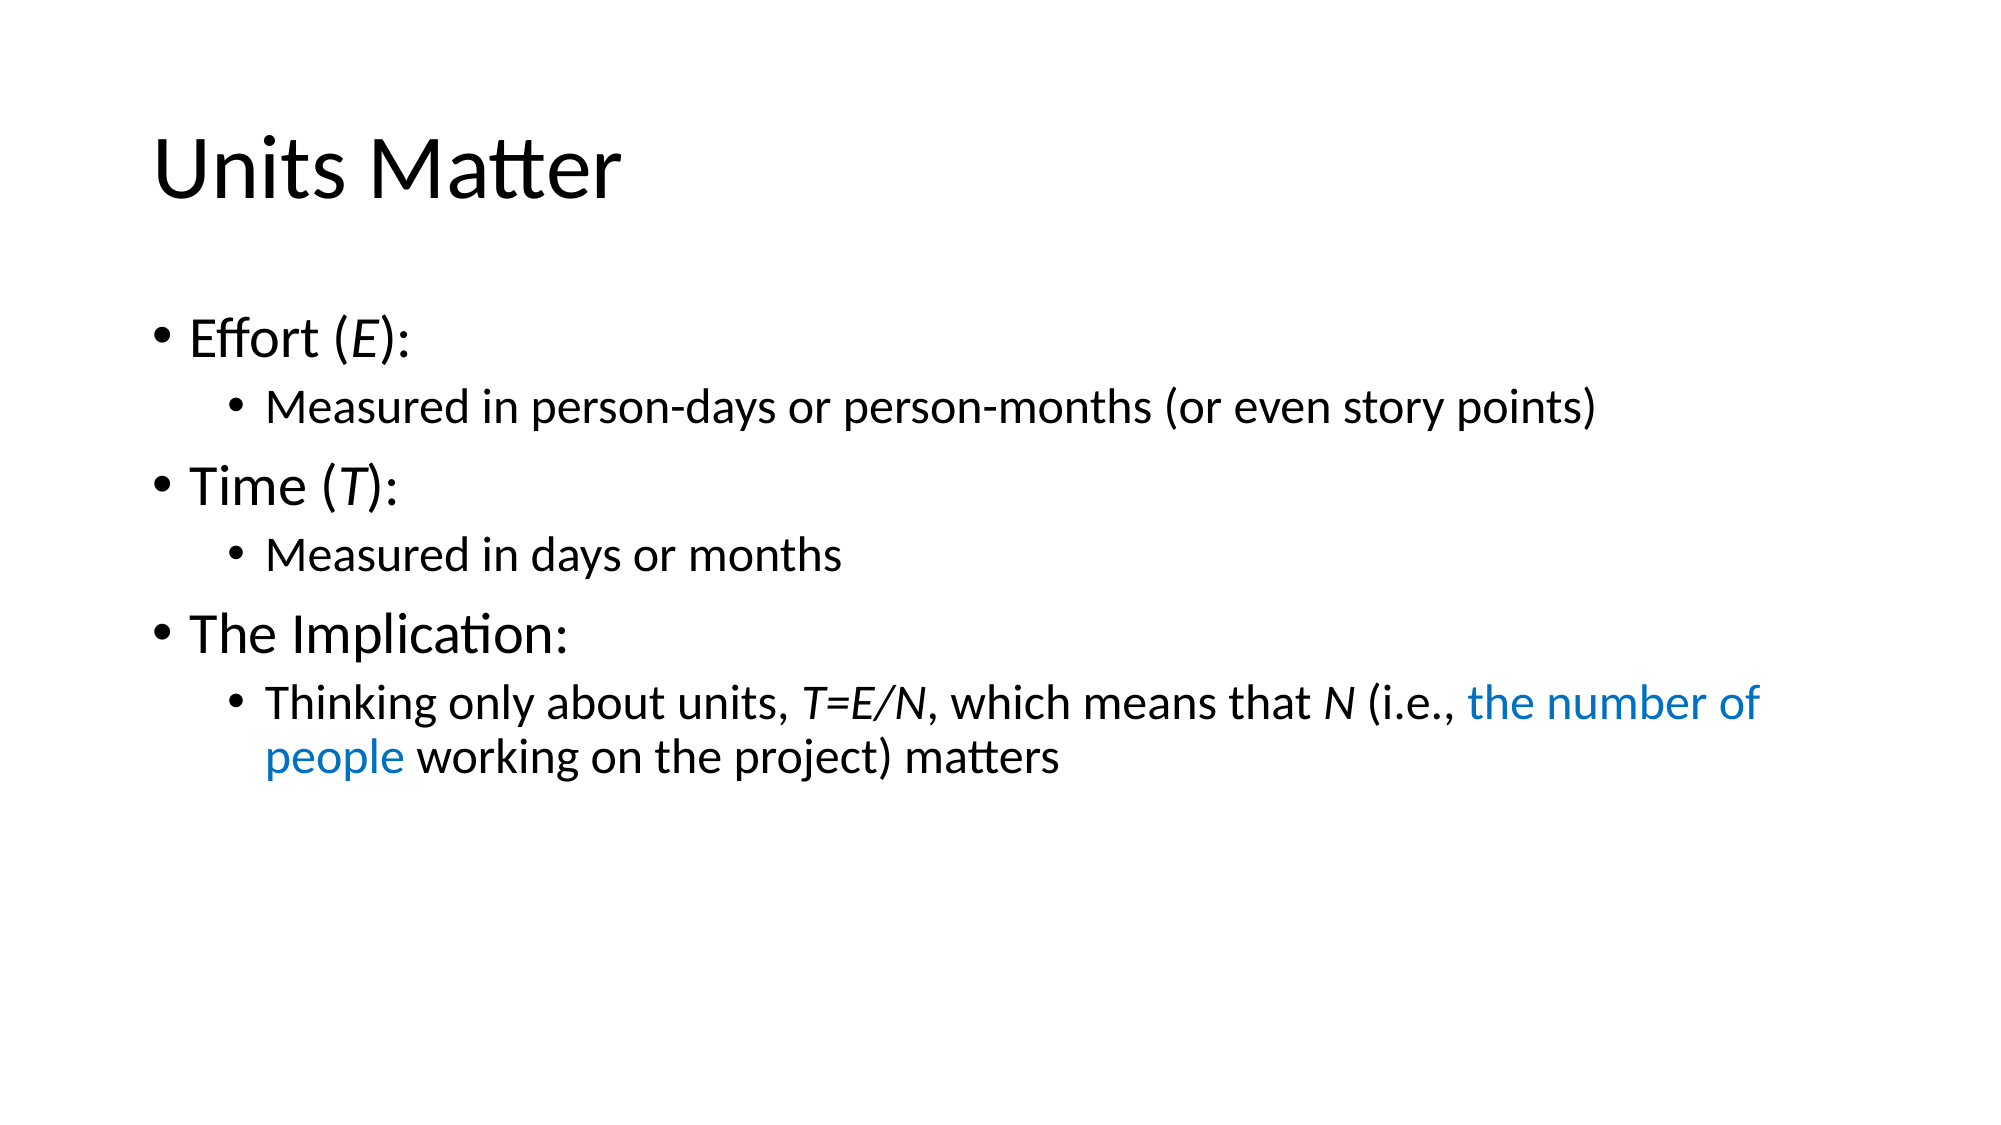

# Units Matter
Effort (E):
Measured in person-days or person-months (or even story points)
Time (T):
Measured in days or months
The Implication:
Thinking only about units, T=E/N, which means that N (i.e., the number of people working on the project) matters